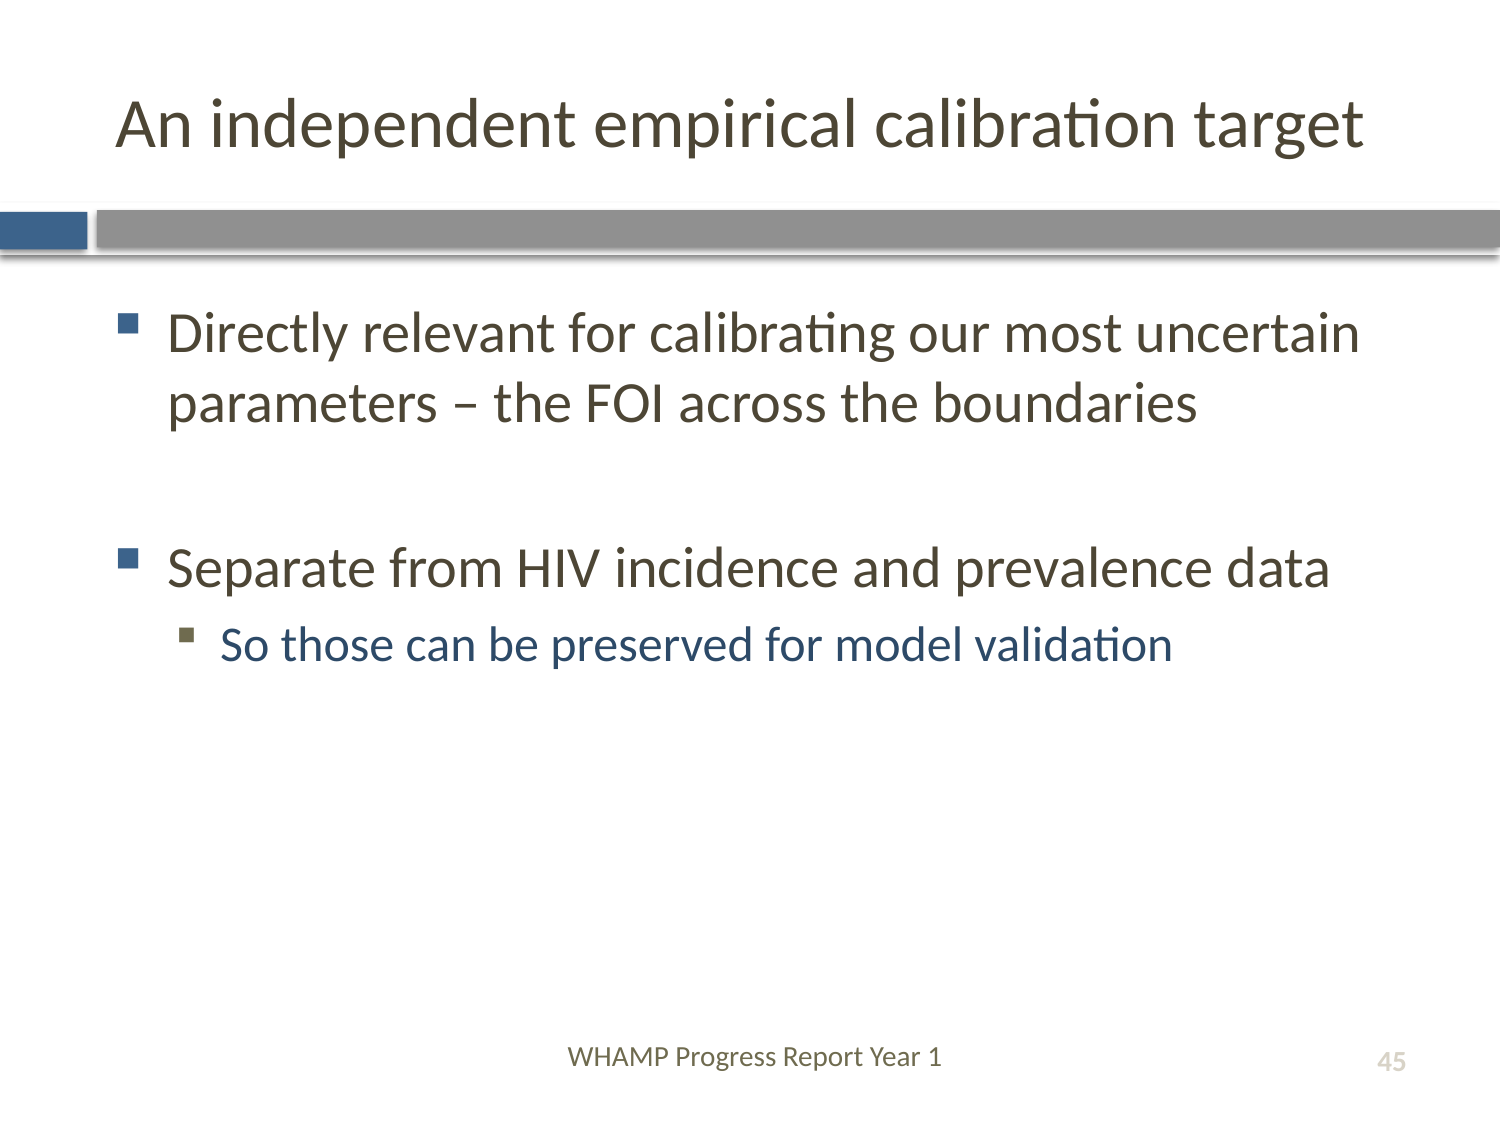

# An independent empirical calibration target
Directly relevant for calibrating our most uncertain parameters – the FOI across the boundaries

Separate from HIV incidence and prevalence data
So those can be preserved for model validation
WHAMP Progress Report Year 1
45